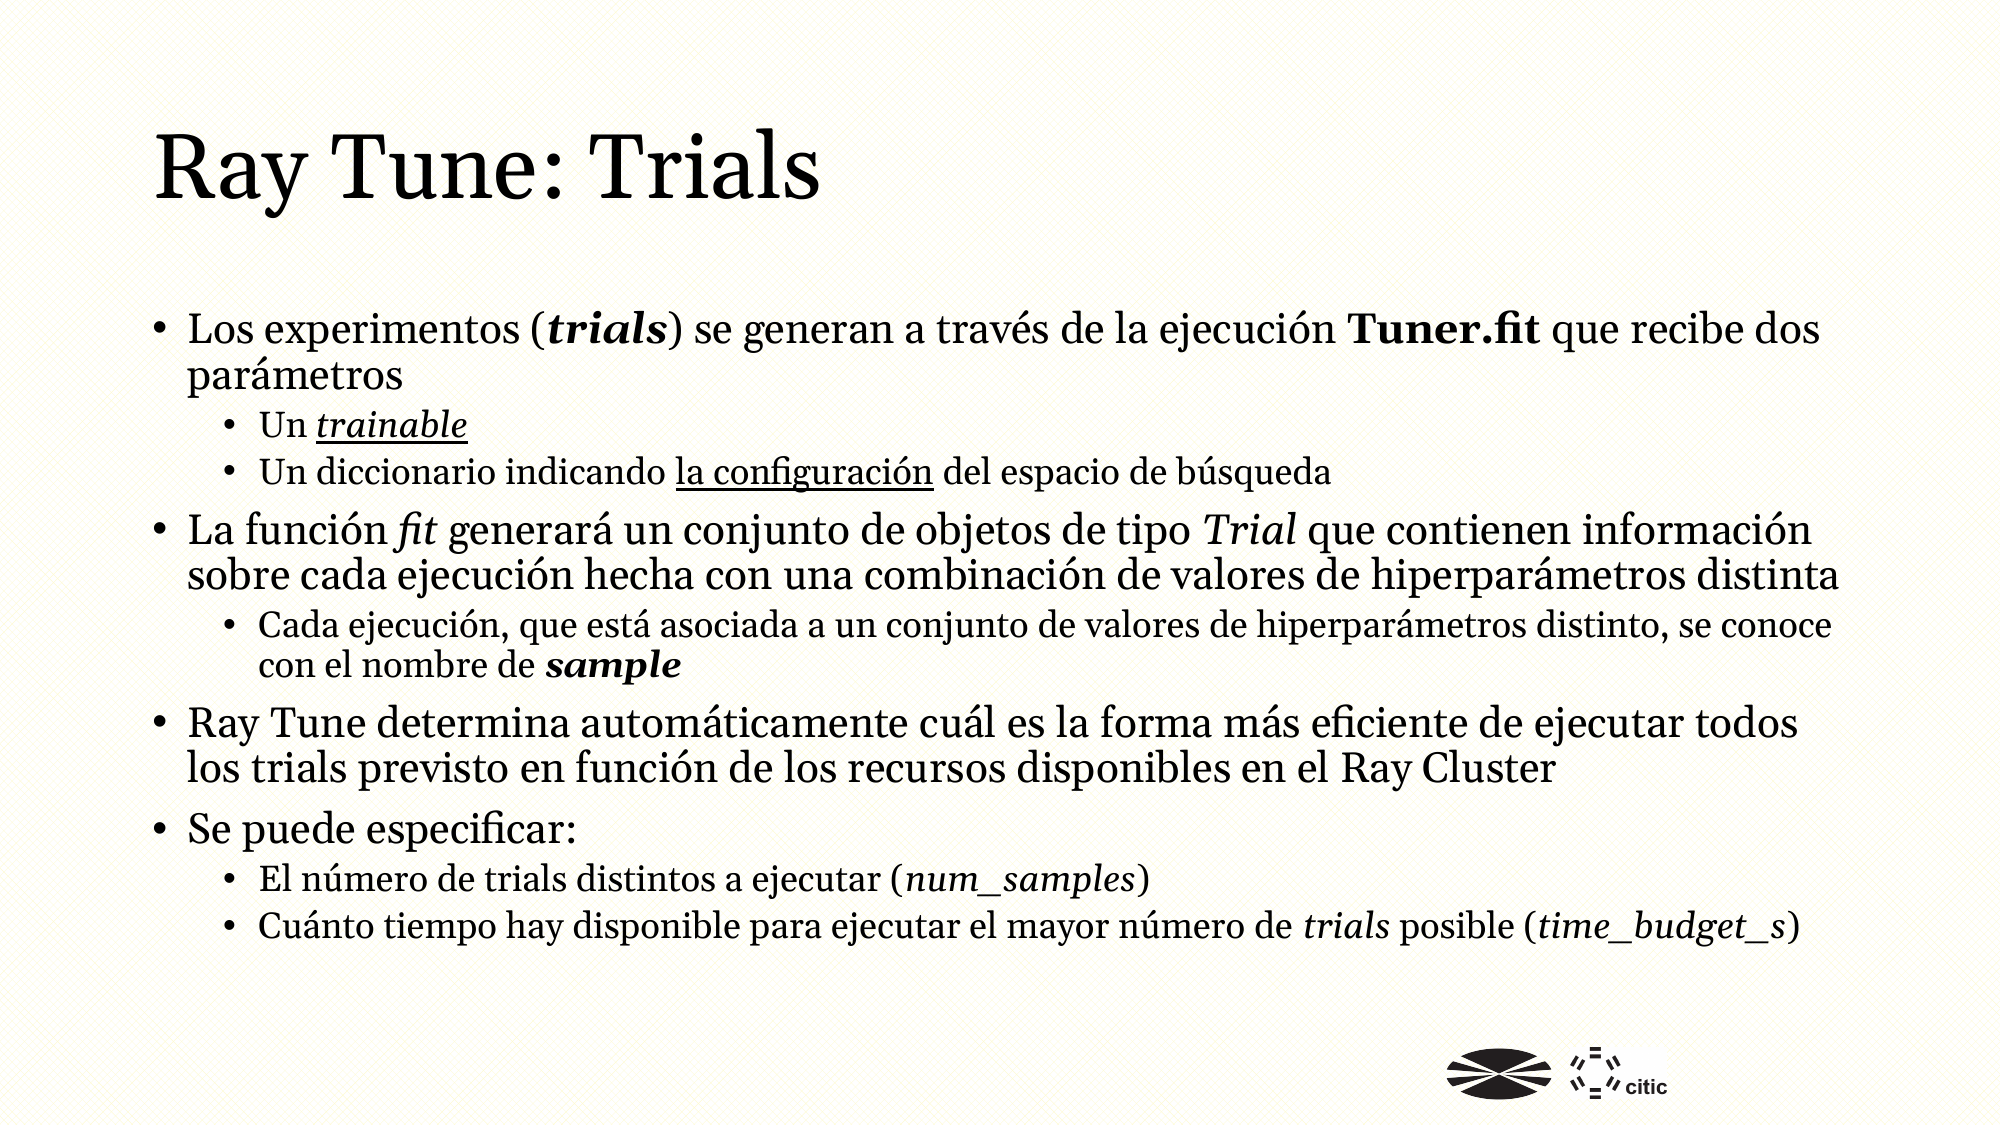

# Ray Tune: Trials
Los experimentos (trials) se generan a través de la ejecución Tuner.fit que recibe dos parámetros
Un trainable
Un diccionario indicando la configuración del espacio de búsqueda
La función fit generará un conjunto de objetos de tipo Trial que contienen información sobre cada ejecución hecha con una combinación de valores de hiperparámetros distinta
Cada ejecución, que está asociada a un conjunto de valores de hiperparámetros distinto, se conoce con el nombre de sample
Ray Tune determina automáticamente cuál es la forma más eficiente de ejecutar todos los trials previsto en función de los recursos disponibles en el Ray Cluster
Se puede especificar:
El número de trials distintos a ejecutar (num_samples)
Cuánto tiempo hay disponible para ejecutar el mayor número de trials posible (time_budget_s)